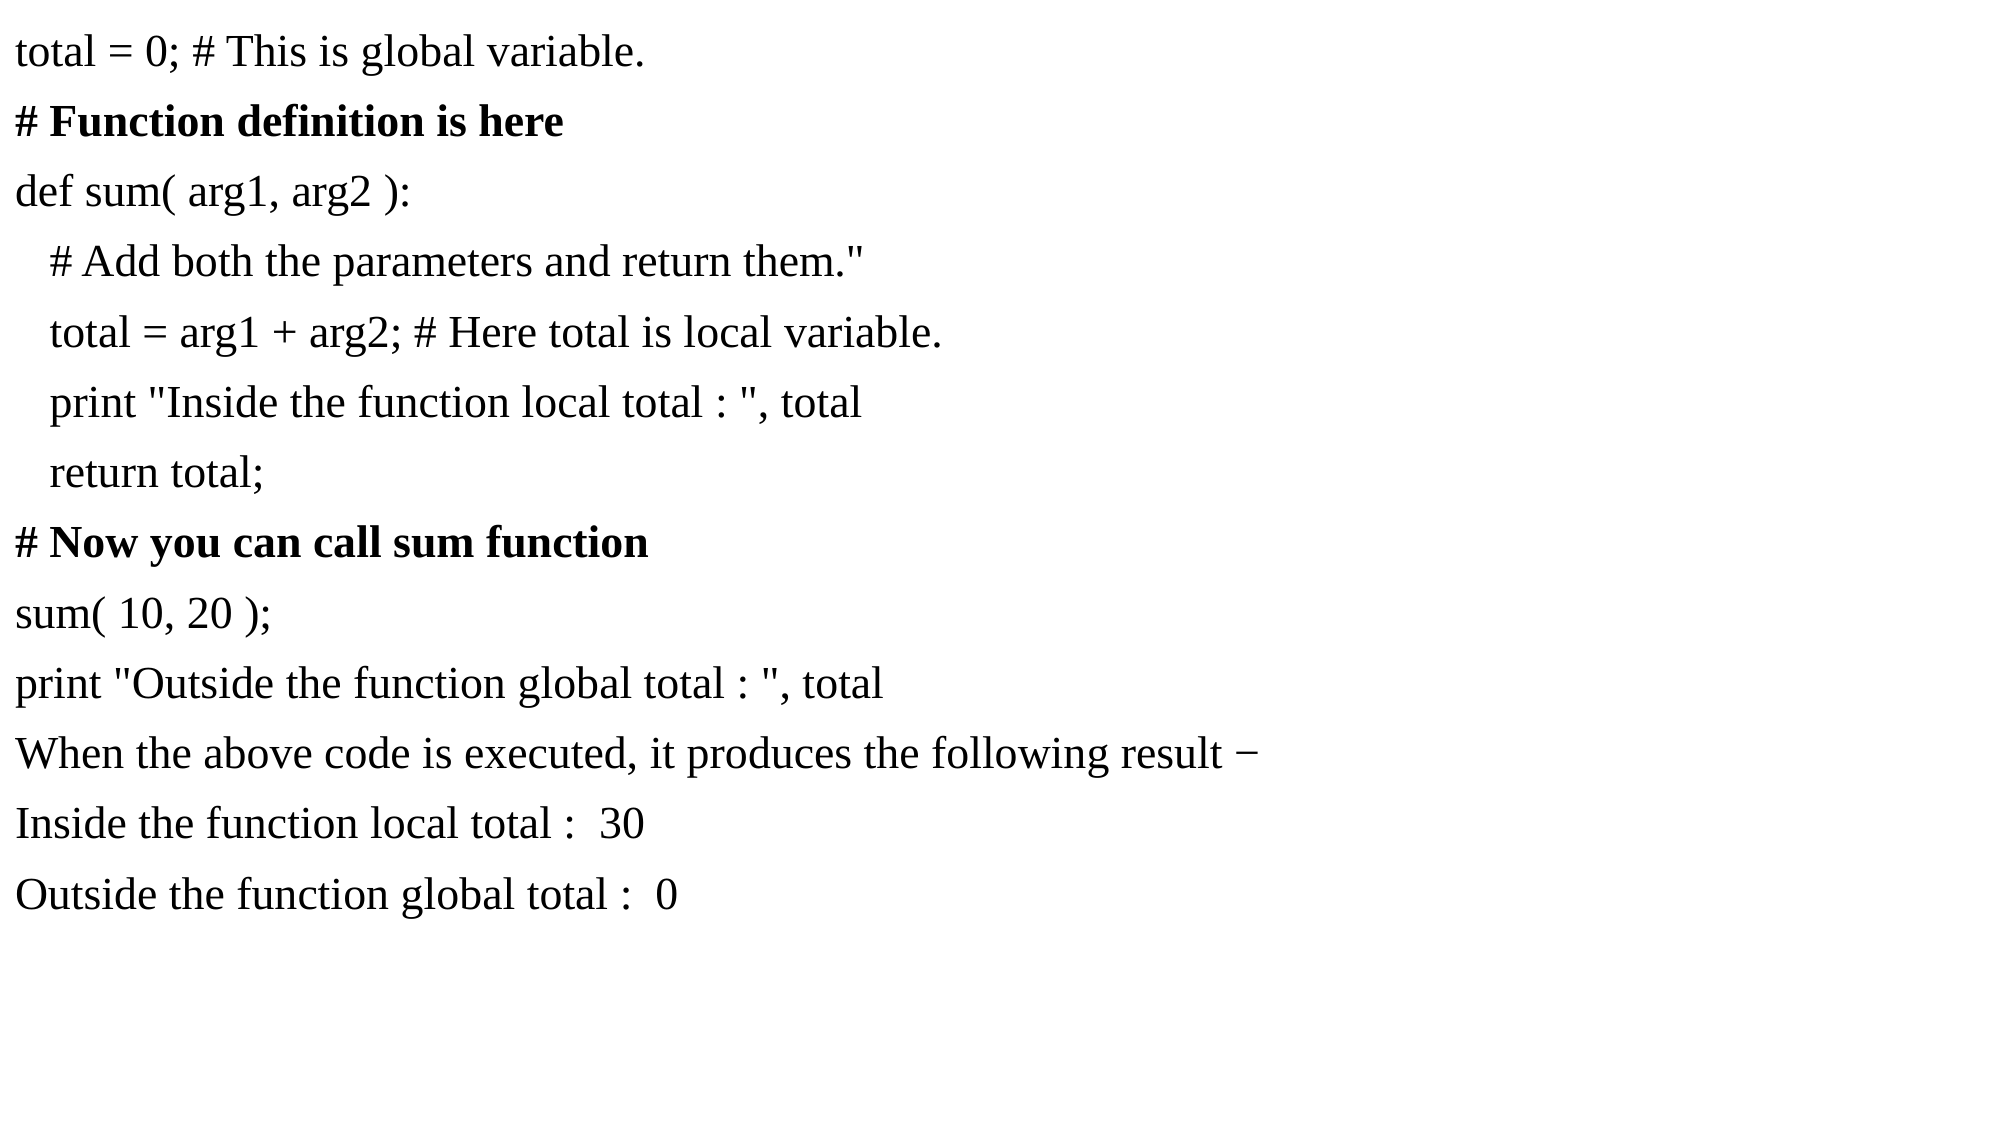

total = 0; # This is global variable.
# Function definition is here
def sum( arg1, arg2 ):
   # Add both the parameters and return them."
   total = arg1 + arg2; # Here total is local variable.
   print "Inside the function local total : ", total
   return total;
# Now you can call sum function
sum( 10, 20 );
print "Outside the function global total : ", total
When the above code is executed, it produces the following result −
Inside the function local total :  30
Outside the function global total :  0